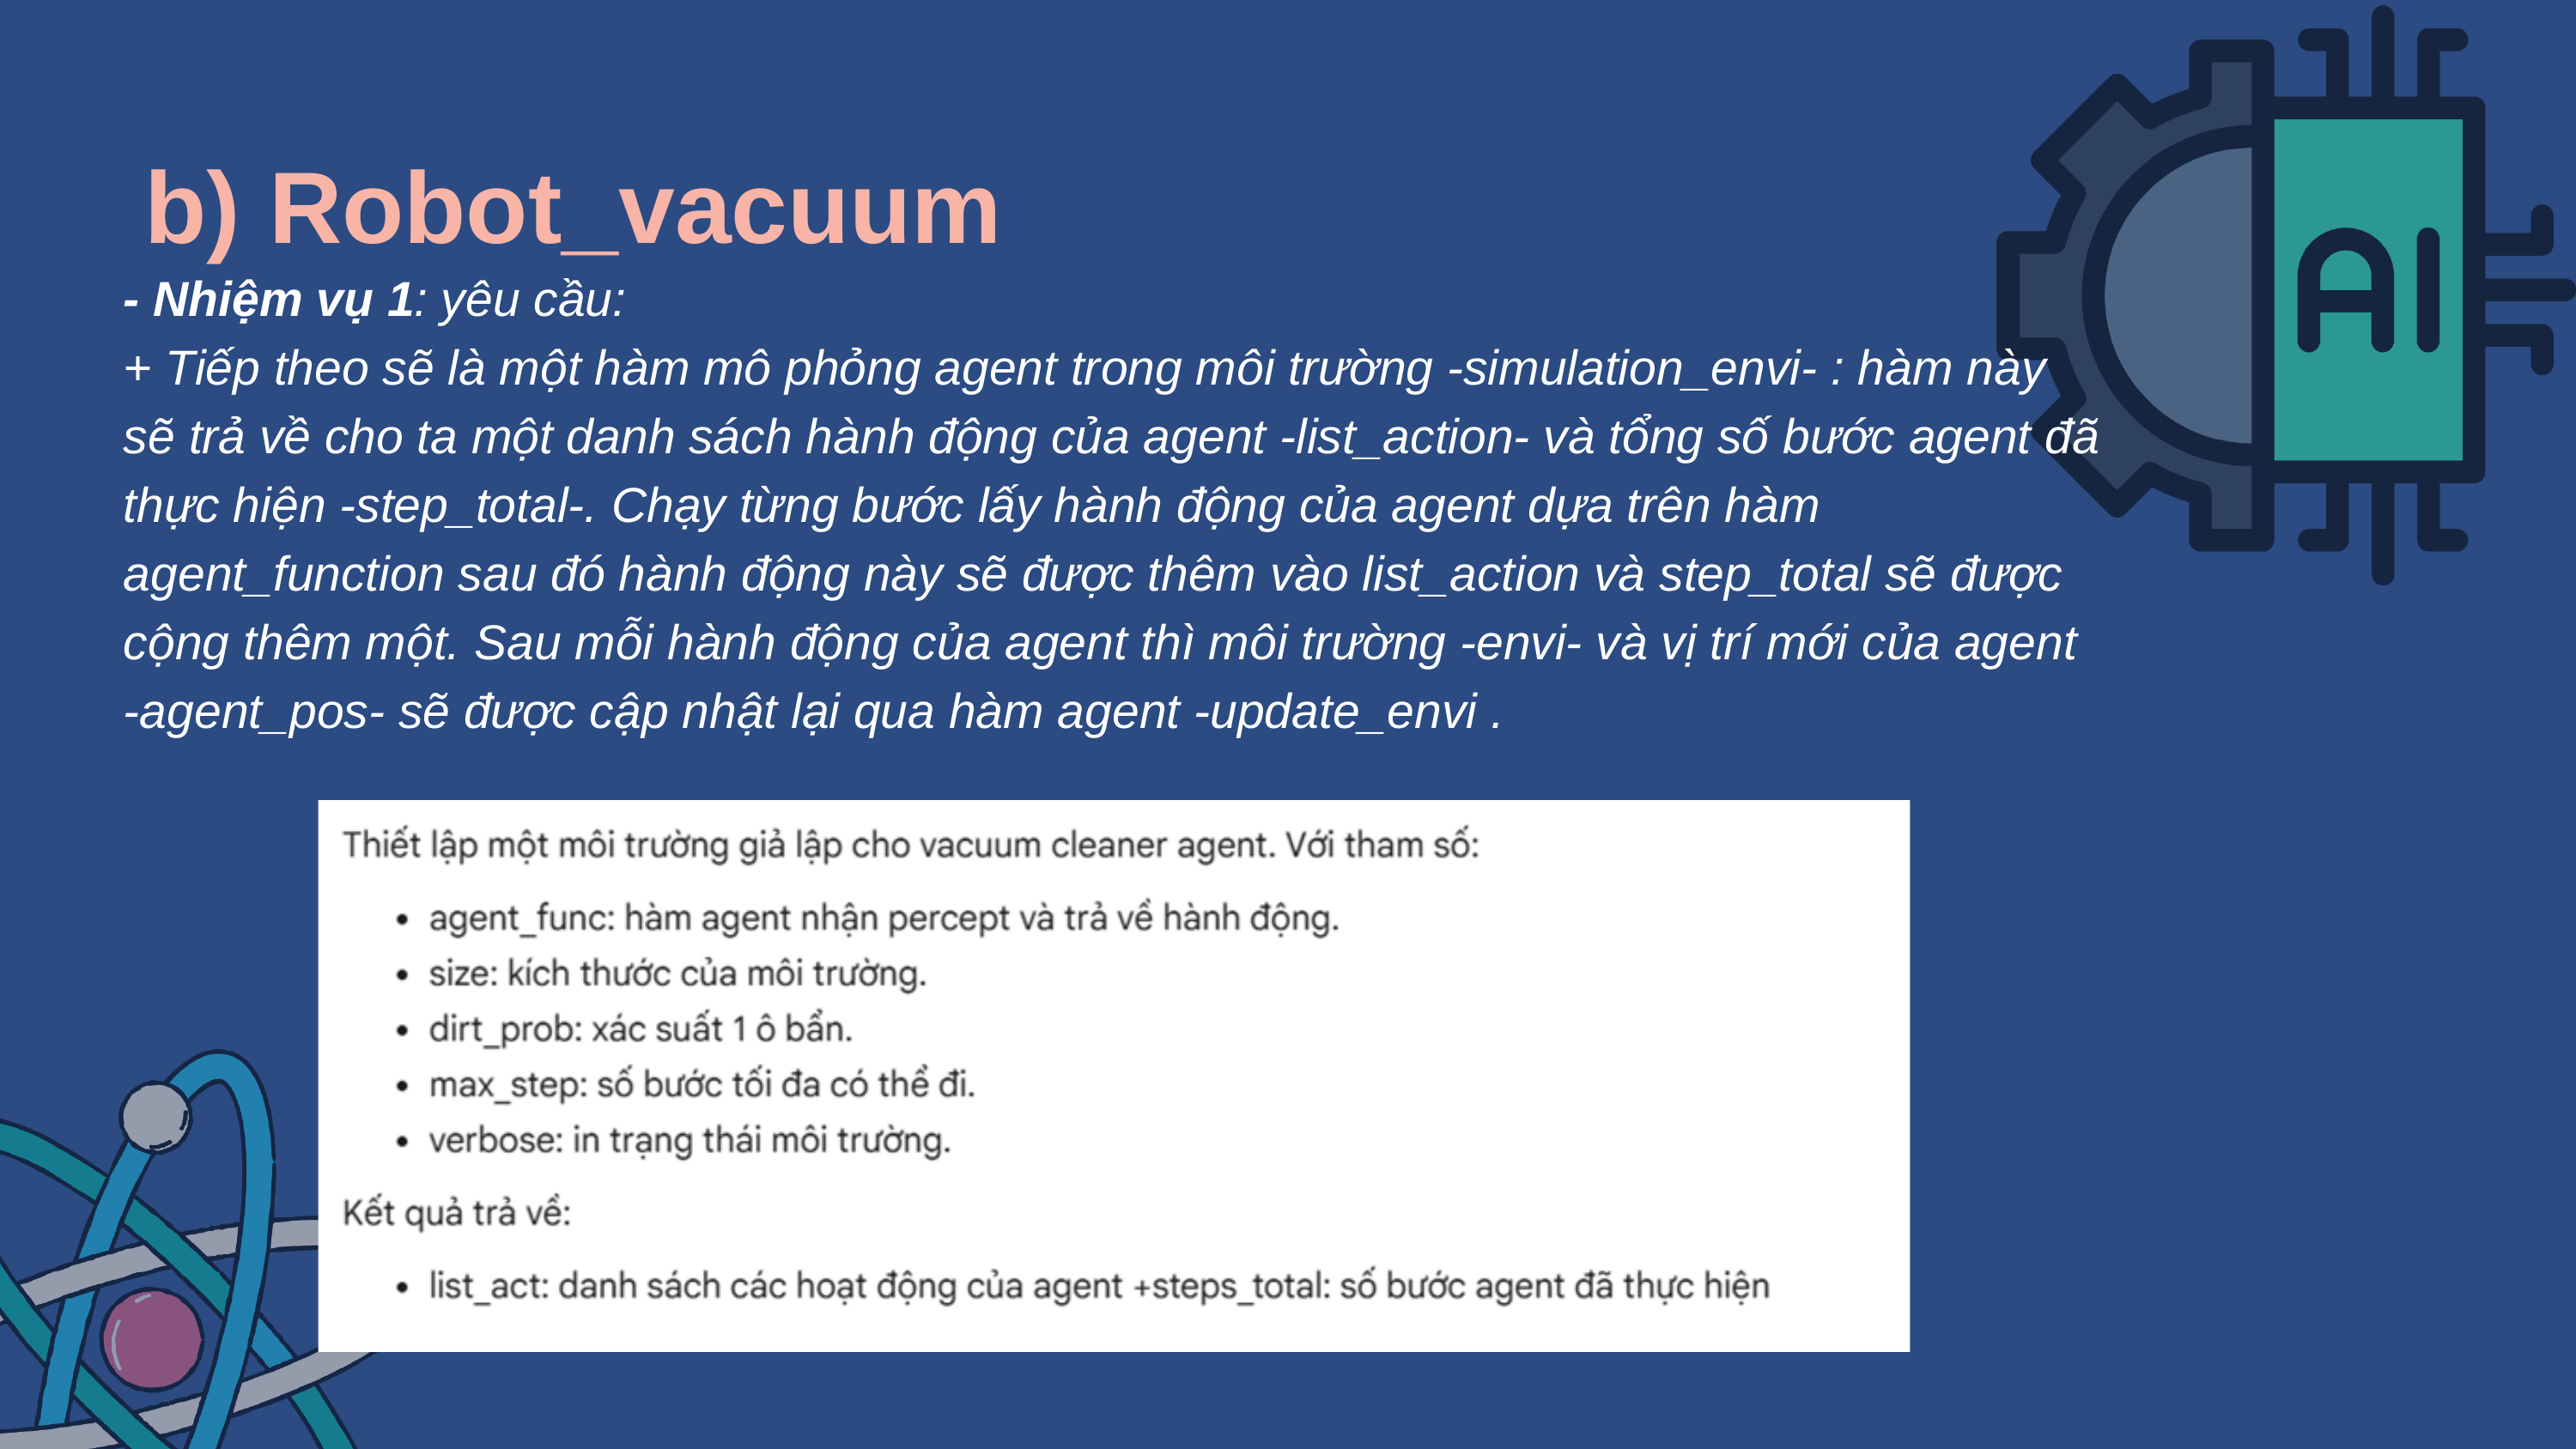

b) Robot_vacuum
- Nhiệm vụ 1: yêu cầu:
+ Tiếp theo sẽ là một hàm mô phỏng agent trong môi trường -simulation_envi- : hàm này sẽ trả về cho ta một danh sách hành động của agent -list_action- và tổng số bước agent đã thực hiện -step_total-. Chạy từng bước lấy hành động của agent dựa trên hàm agent_function sau đó hành động này sẽ được thêm vào list_action và step_total sẽ được cộng thêm một. Sau mỗi hành động của agent thì môi trường -envi- và vị trí mới của agent -agent_pos- sẽ được cập nhật lại qua hàm agent -update_envi .